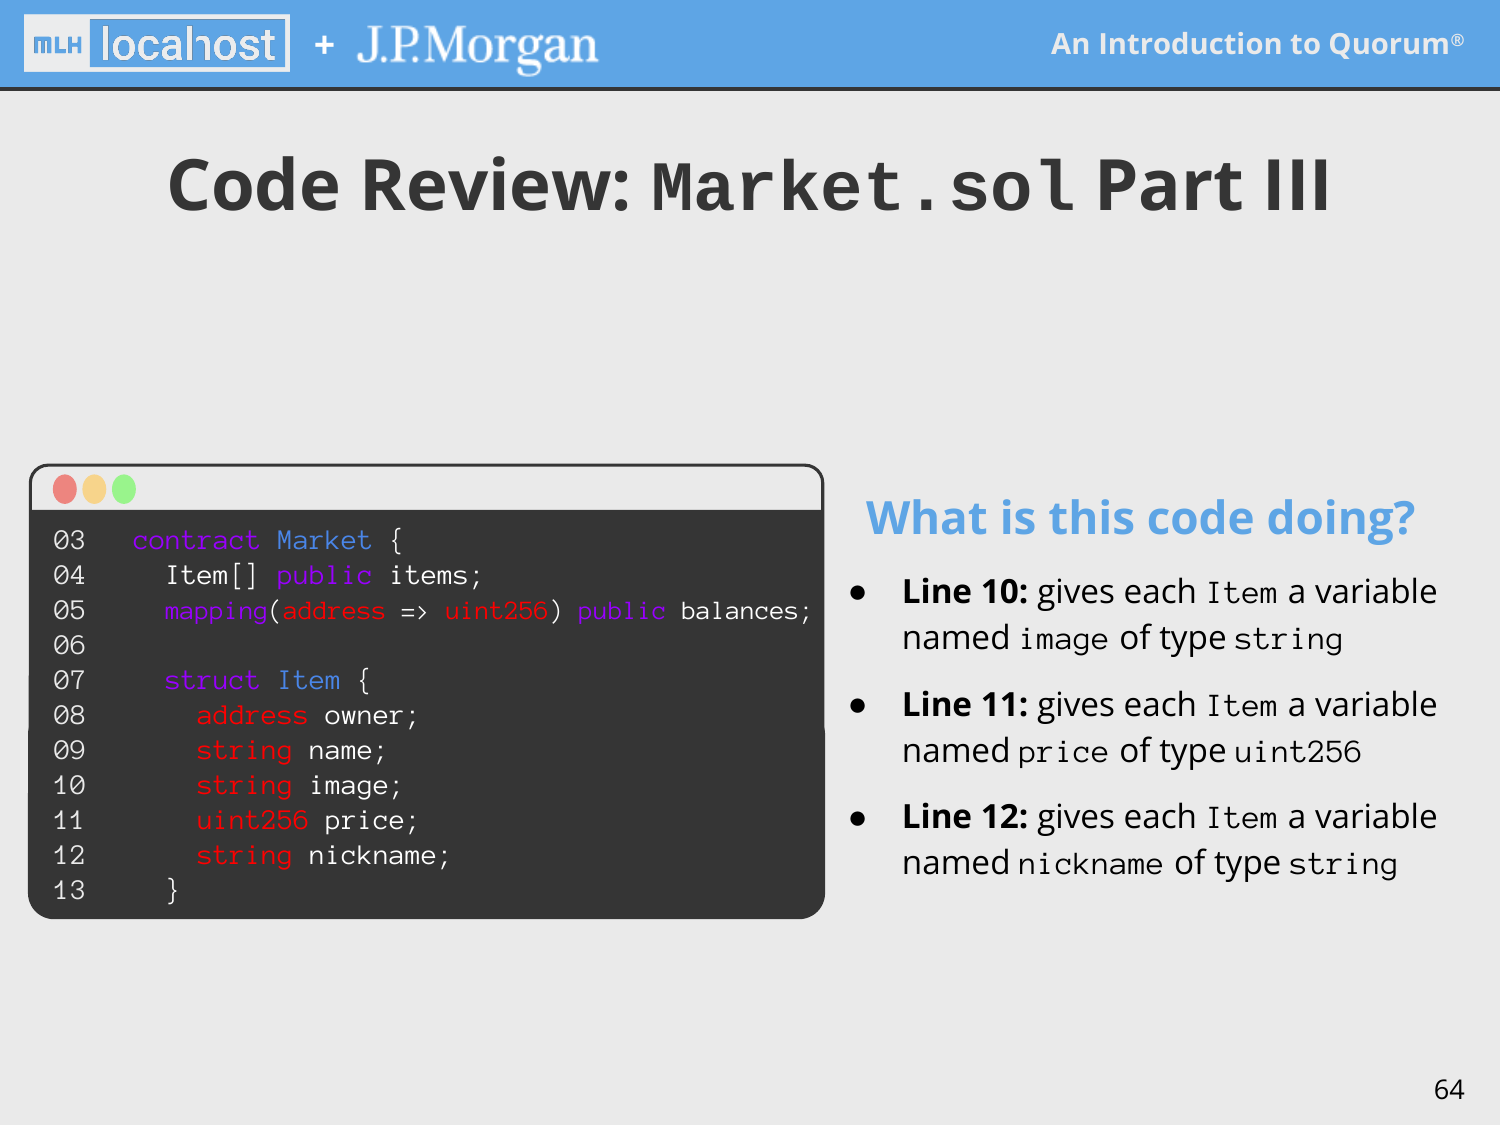

Code Review: Market.sol Part III
What is this code doing?
Line 10: gives each Item a variable named image of type string
Line 11: gives each Item a variable named price of type uint256
Line 12: gives each Item a variable named nickname of type string

03
04
05
06
07
08
09
10
11
12
13
contract Market {
  Item[] public items;
  mapping(address => uint256) public balances;

  struct Item {
    address owner;
    string name;
    string image;
    uint256 price;
    string nickname;
  }

03
04
05
06
07
08
09
10
11
12
13
contract Market {
  Item[] public items;
  mapping(address => uint256) public balances;

  struct Item {
    address owner;
    string name;
    string image;
    uint256 price;
    string nickname;
  }

64